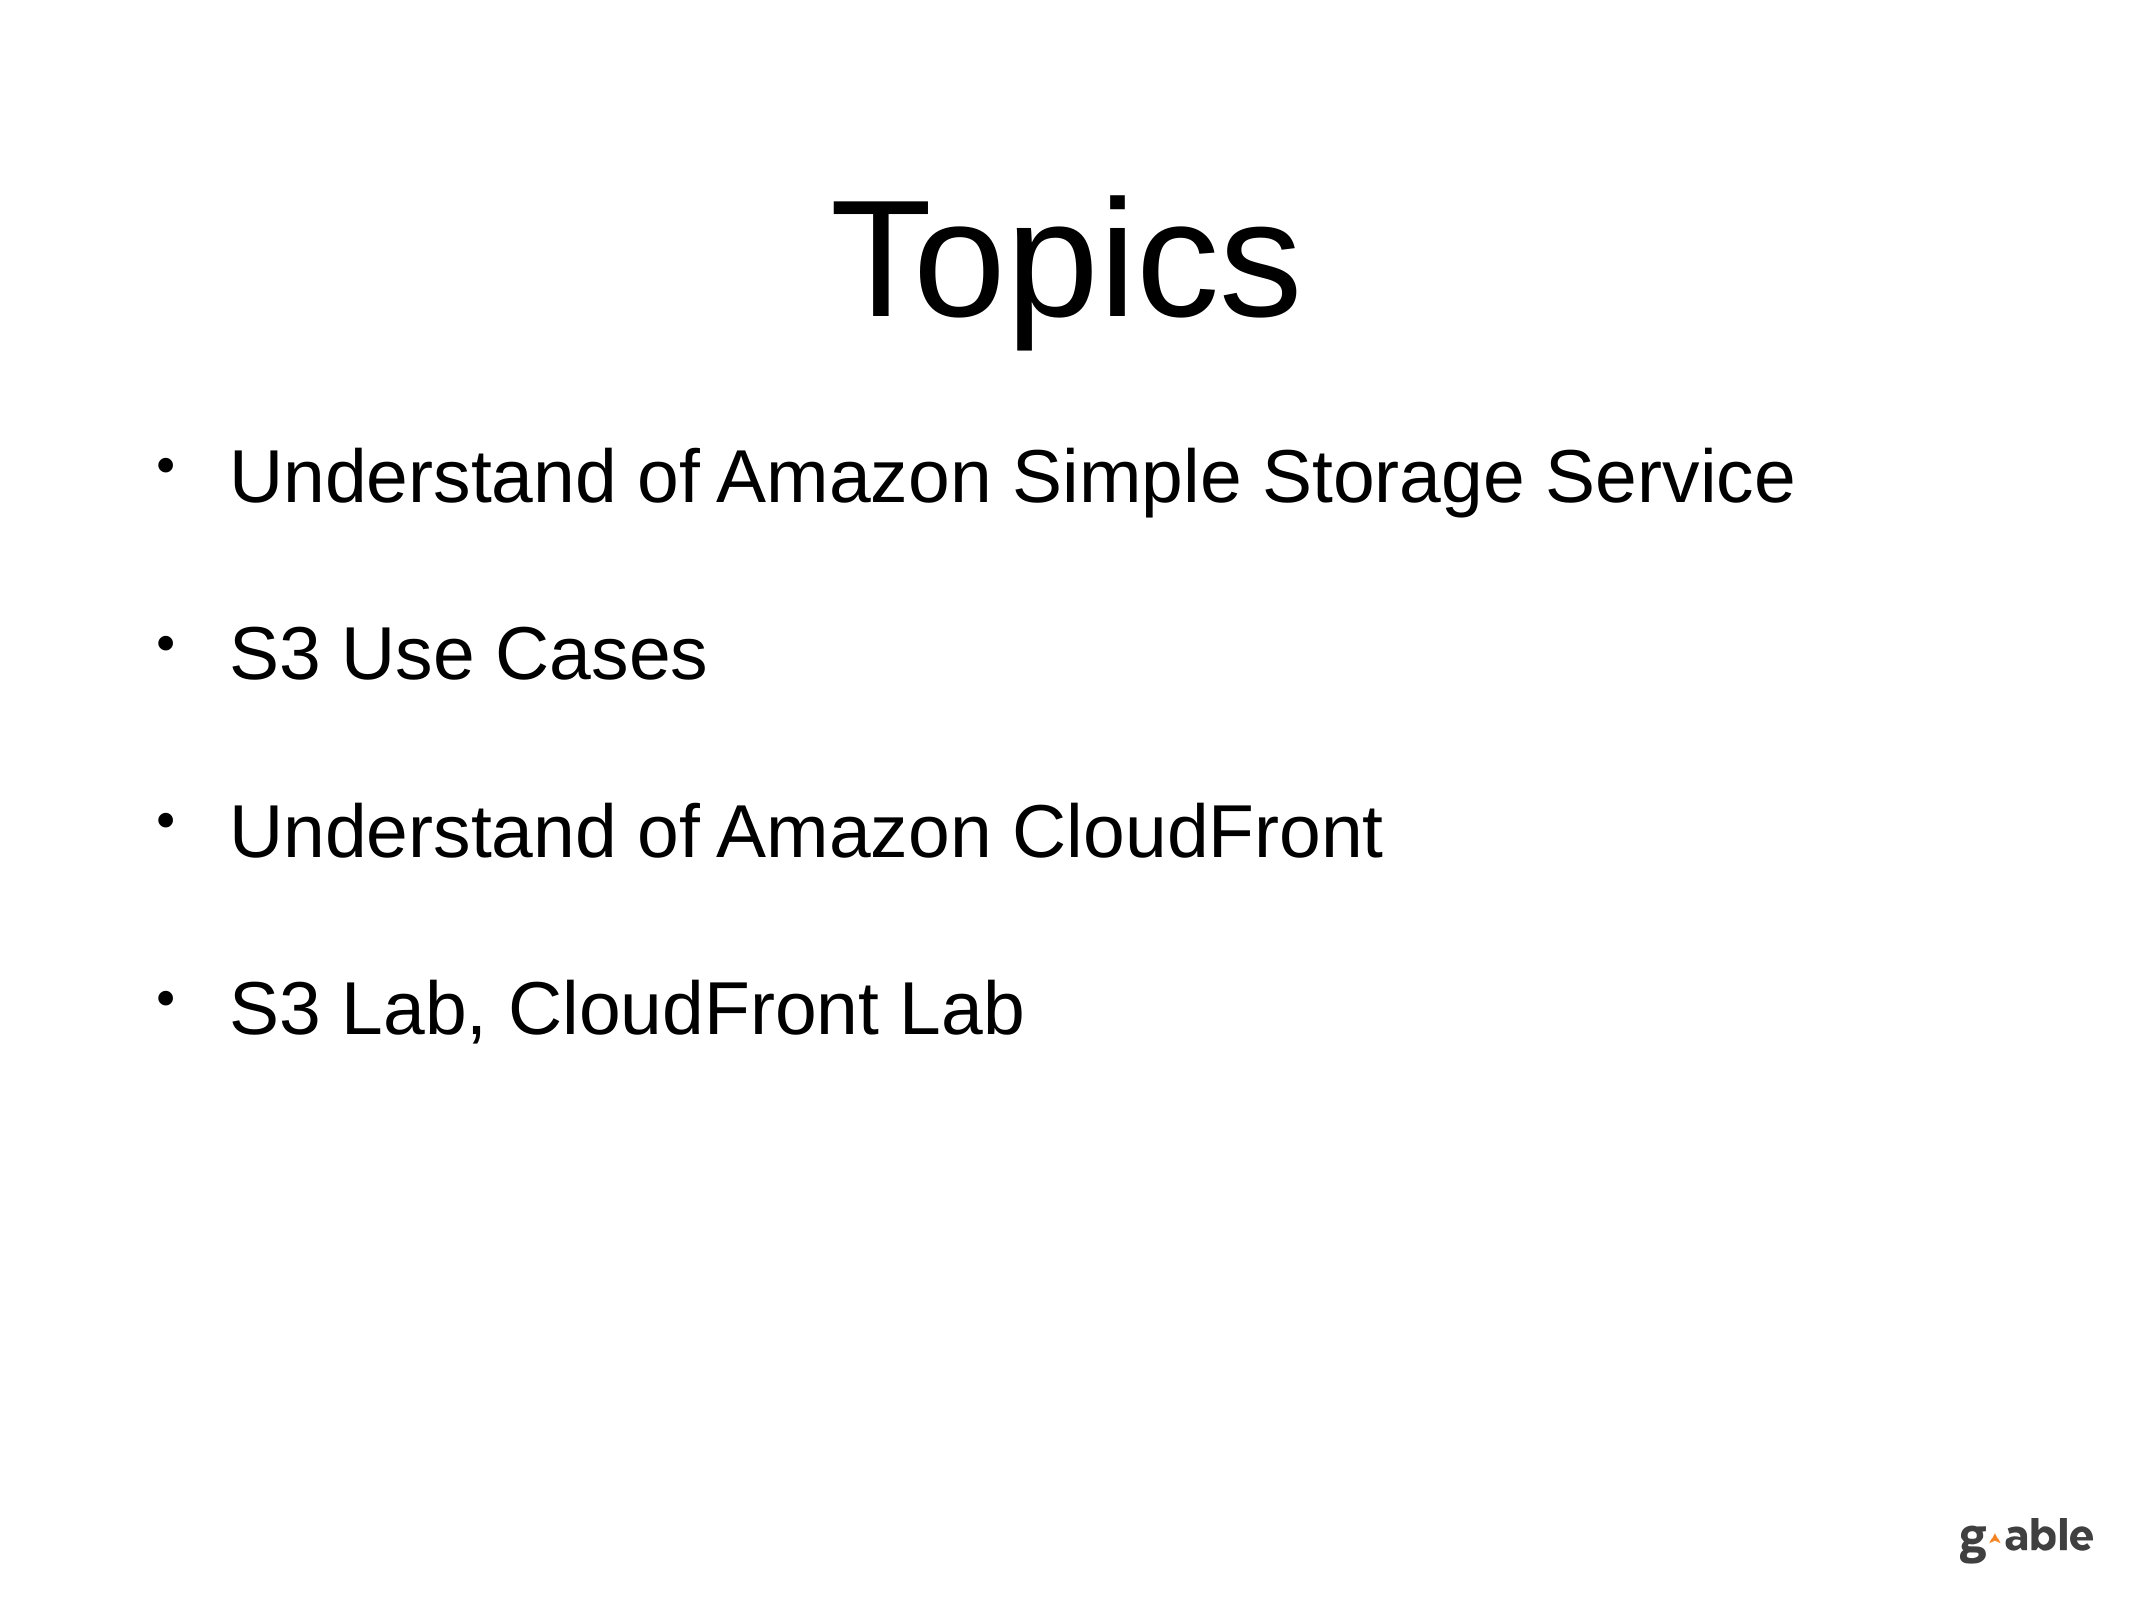

# Topics
Understand of Amazon Simple Storage Service
S3 Use Cases
Understand of Amazon CloudFront
S3 Lab, CloudFront Lab
2